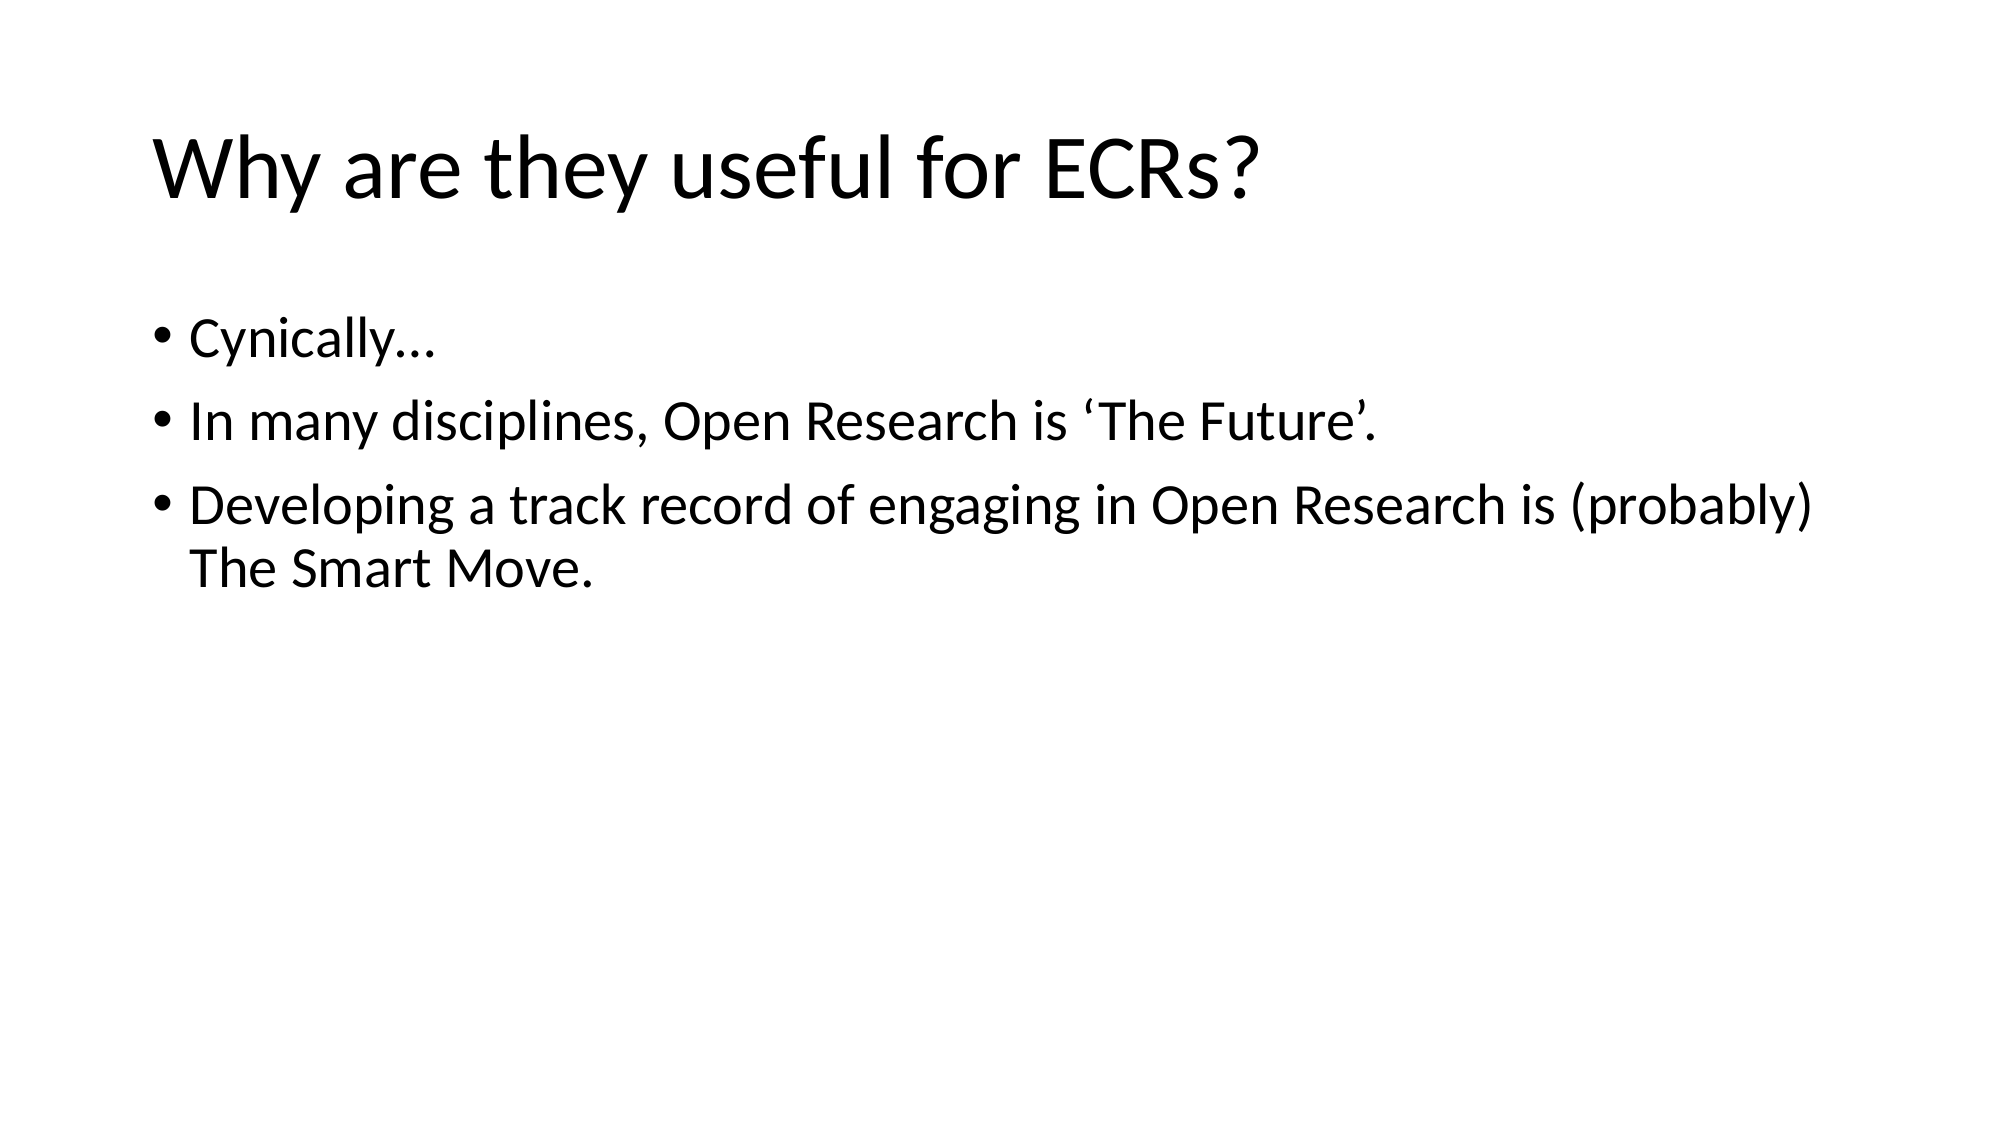

# Why are they useful for ECRs?
Cynically…
In many disciplines, Open Research is ‘The Future’.
Developing a track record of engaging in Open Research is (probably) The Smart Move.